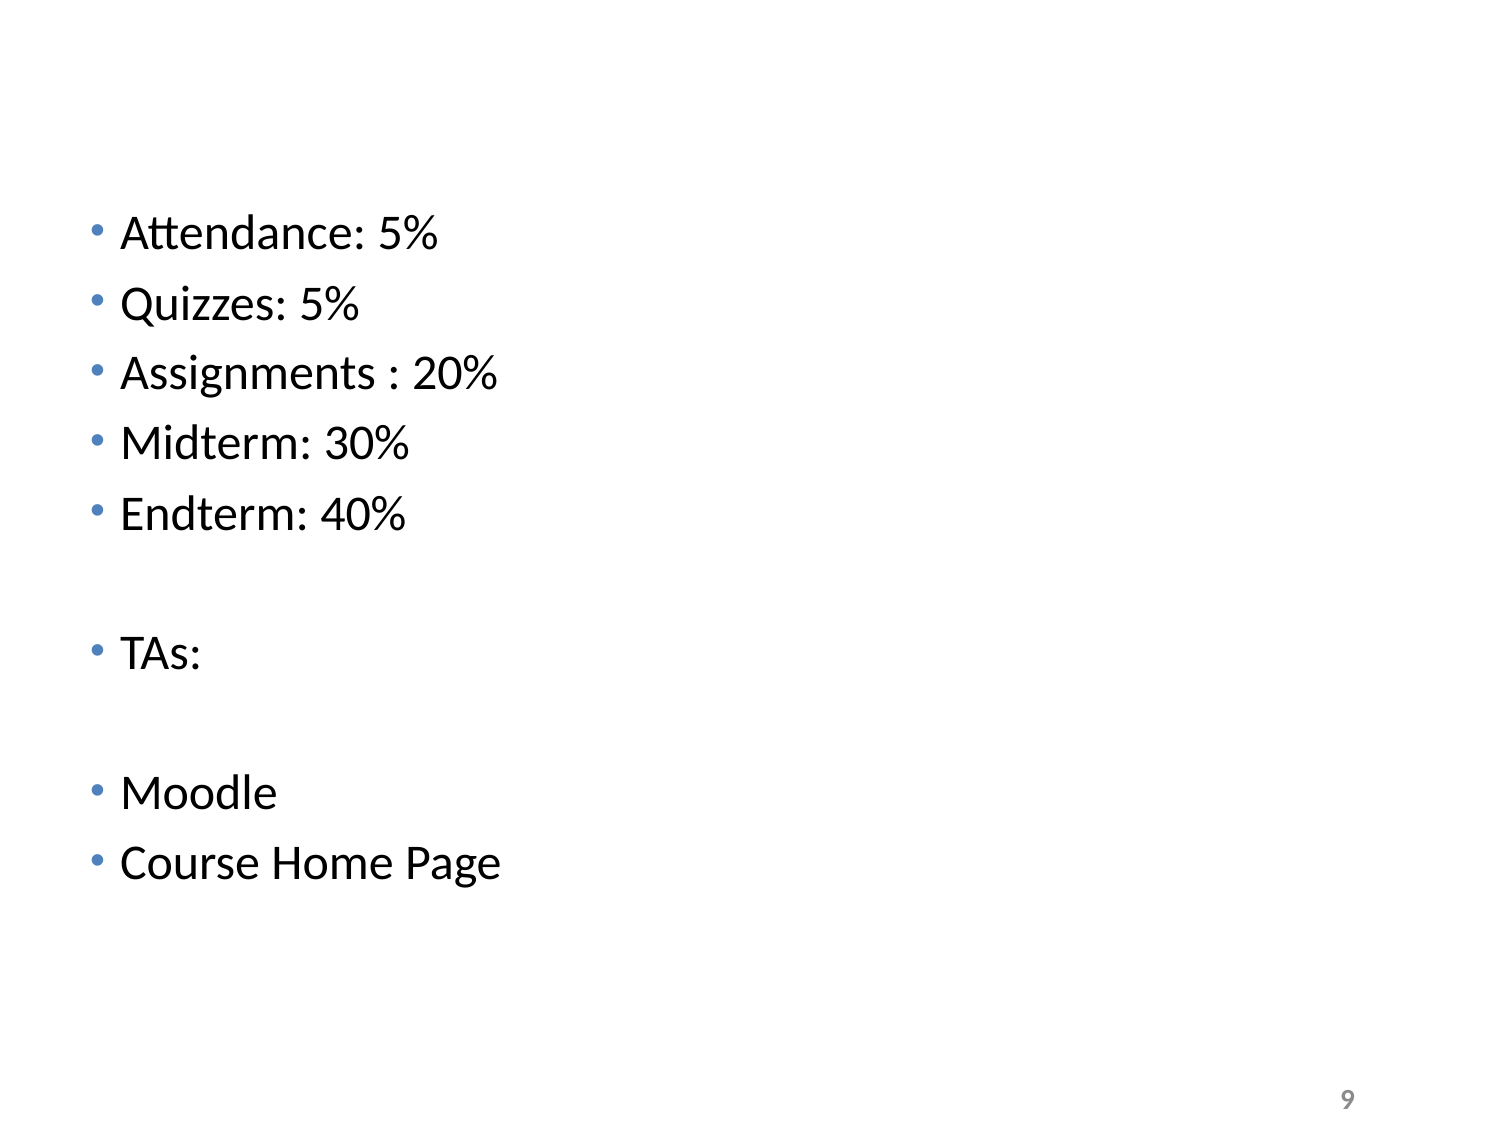

# This Course
Attendance: 5%
Quizzes: 5%
Assignments : 20%
Midterm: 30%
Endterm: 40%

TAs:

Moodle
Course Home Page

9